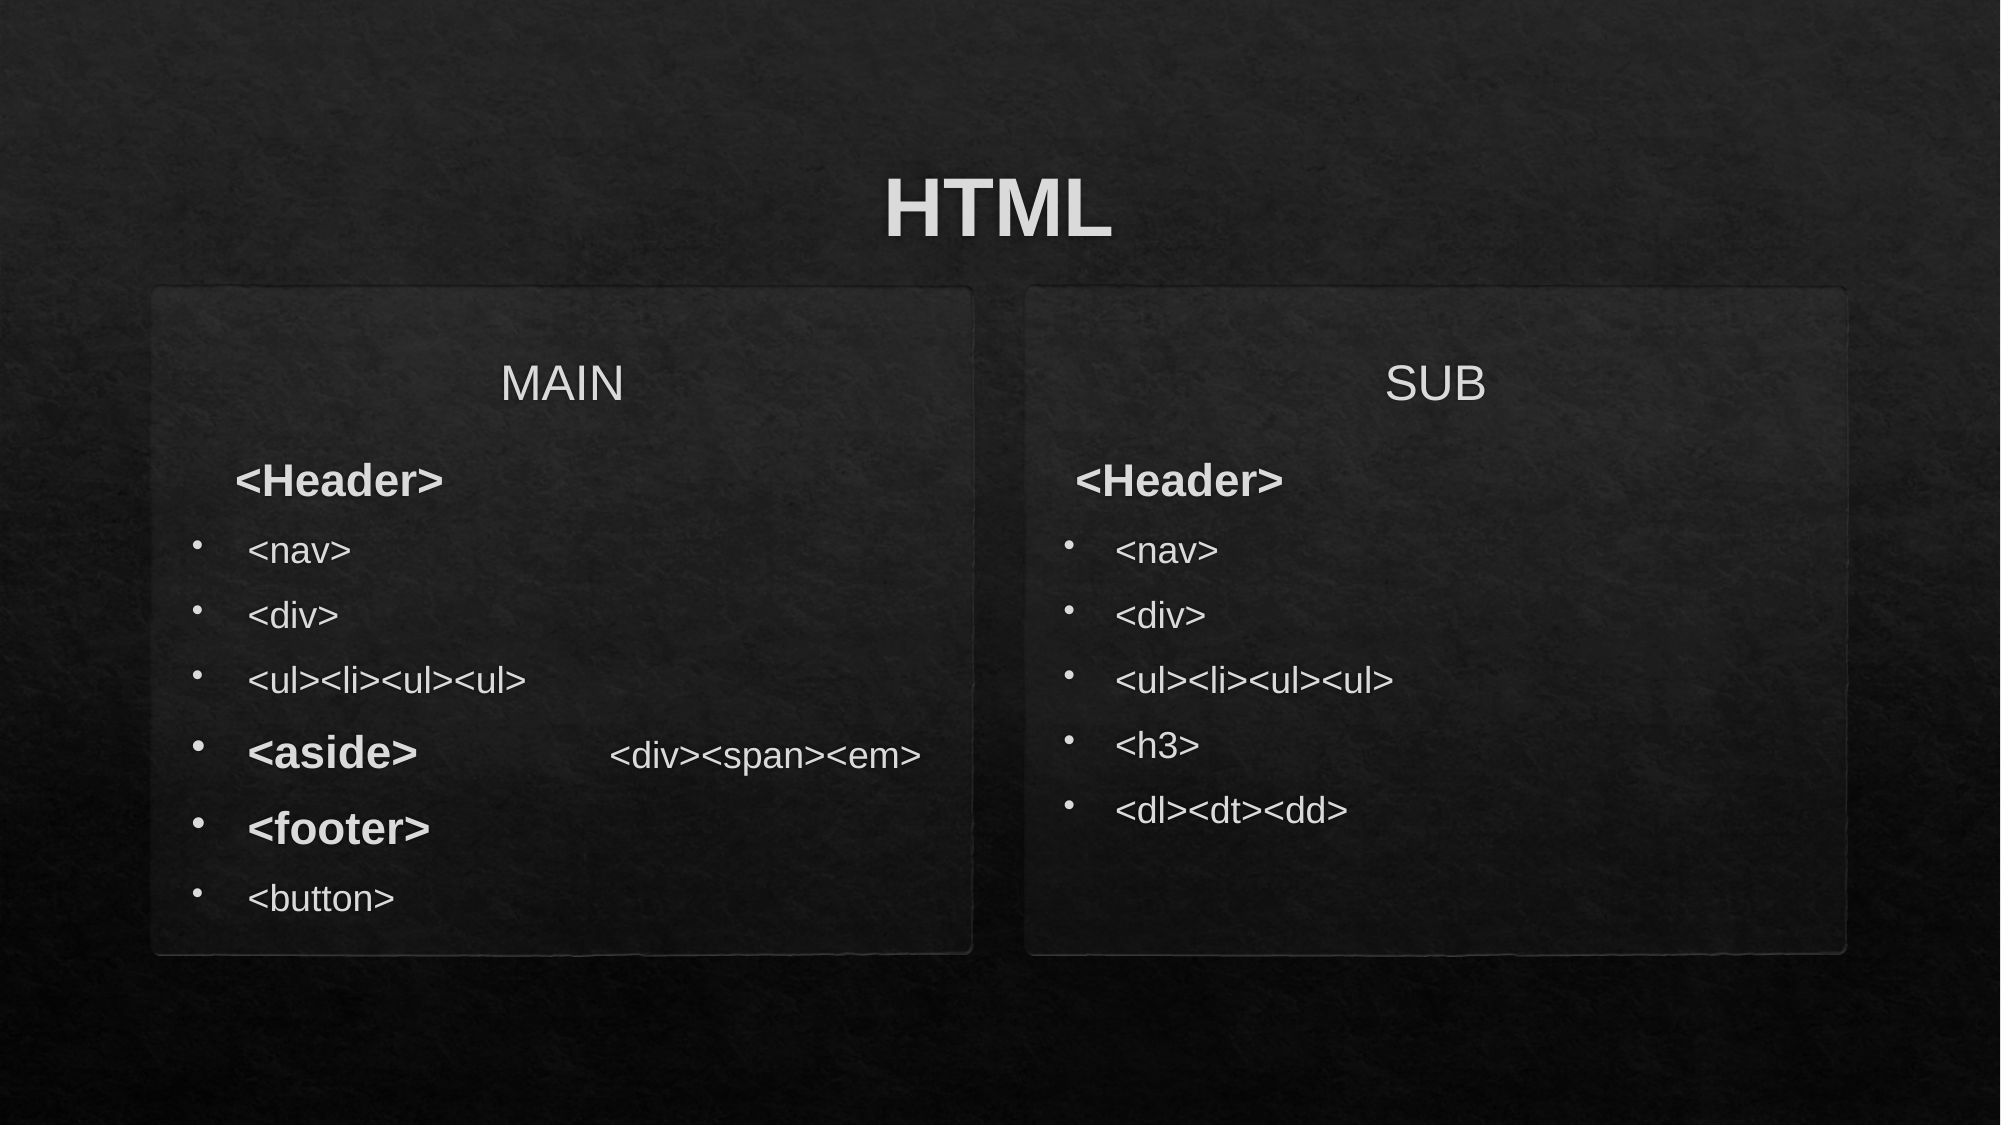

# HTML
SUB
MAIN
    <Header>
<nav>
<div>
<ul><li><ul><ul>
<aside>               <div><span><em>
<footer>
<button>

 <Header>
<nav>
<div>
<ul><li><ul><ul>
<h3>
<dl><dt><dd>